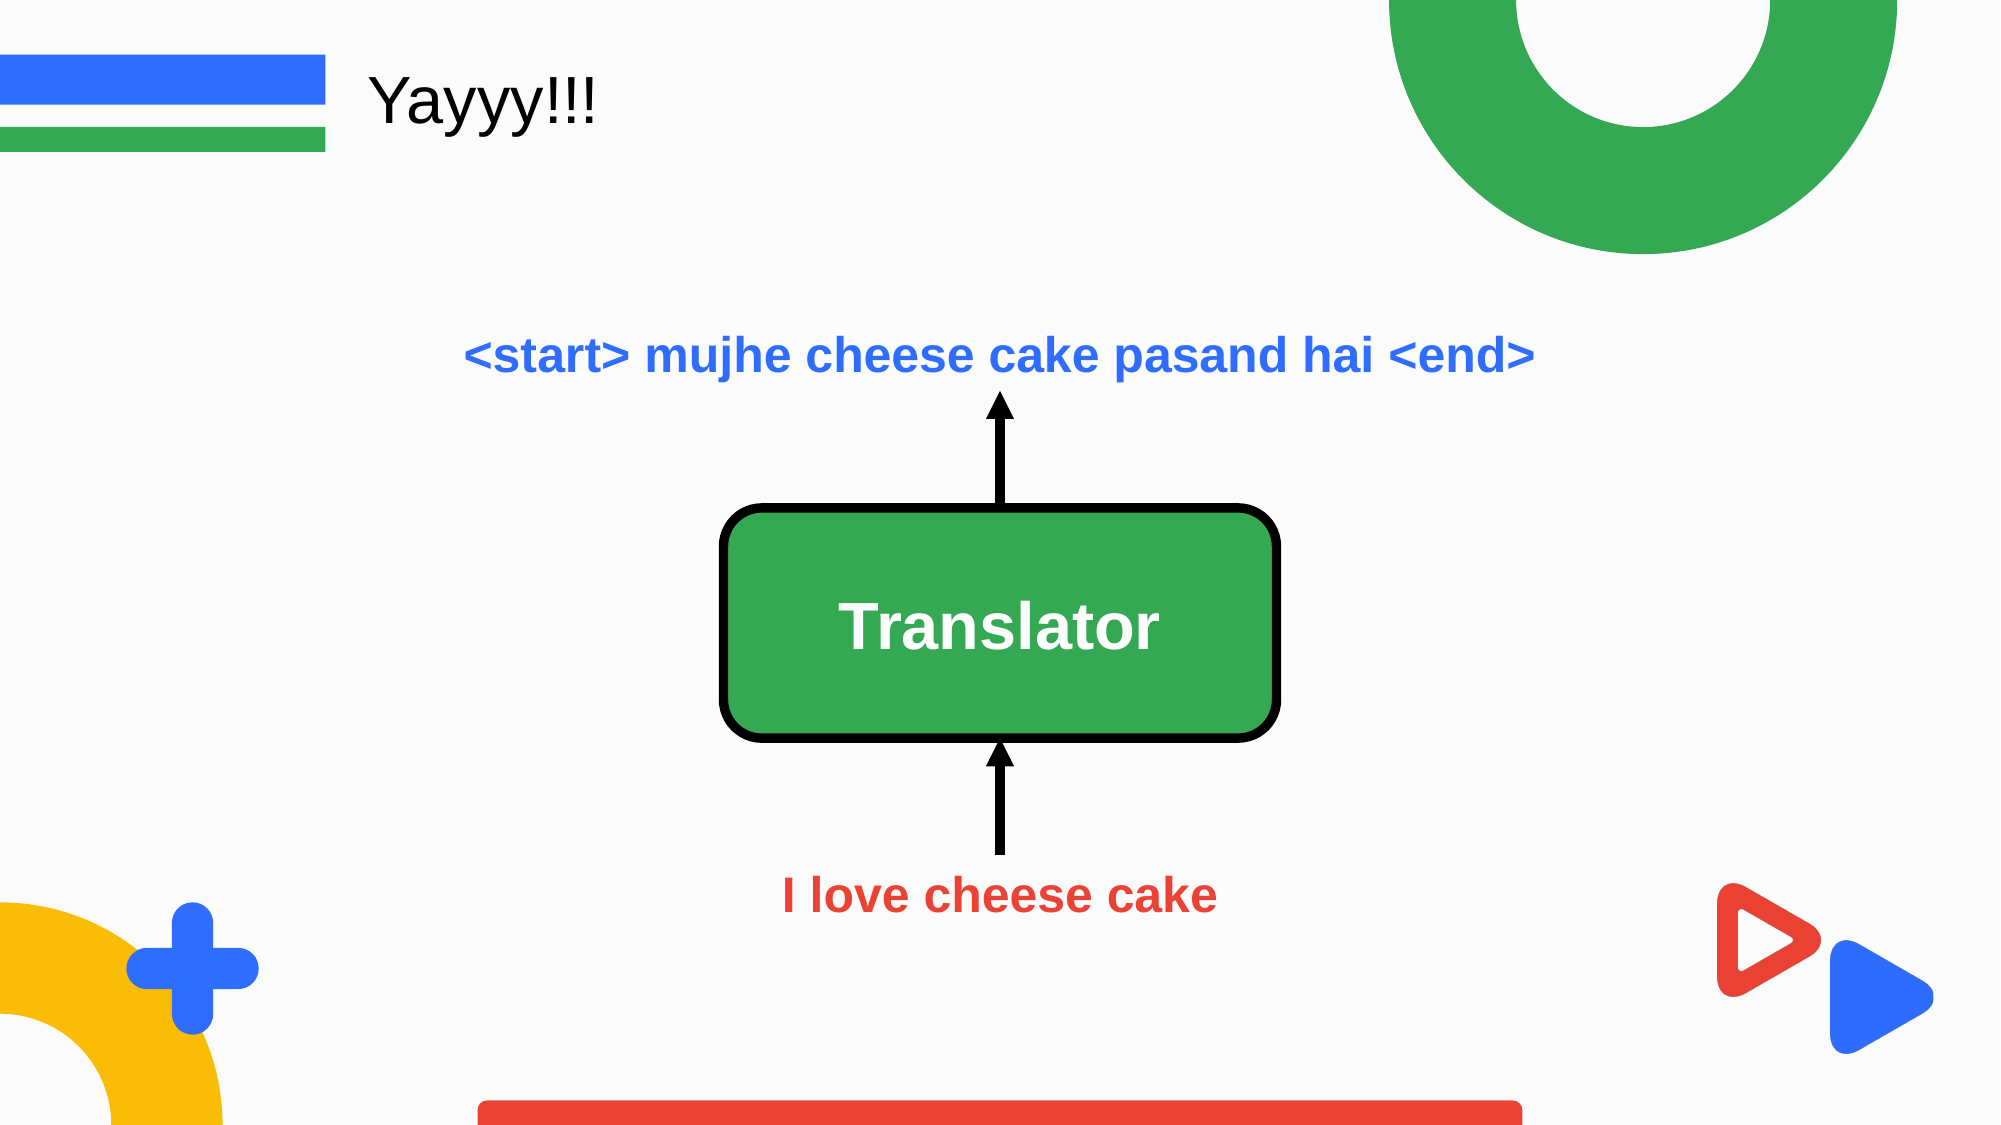

Yayyy!!!
<start> mujhe cheese cake pasand hai <end>
Translator
I love cheese cake